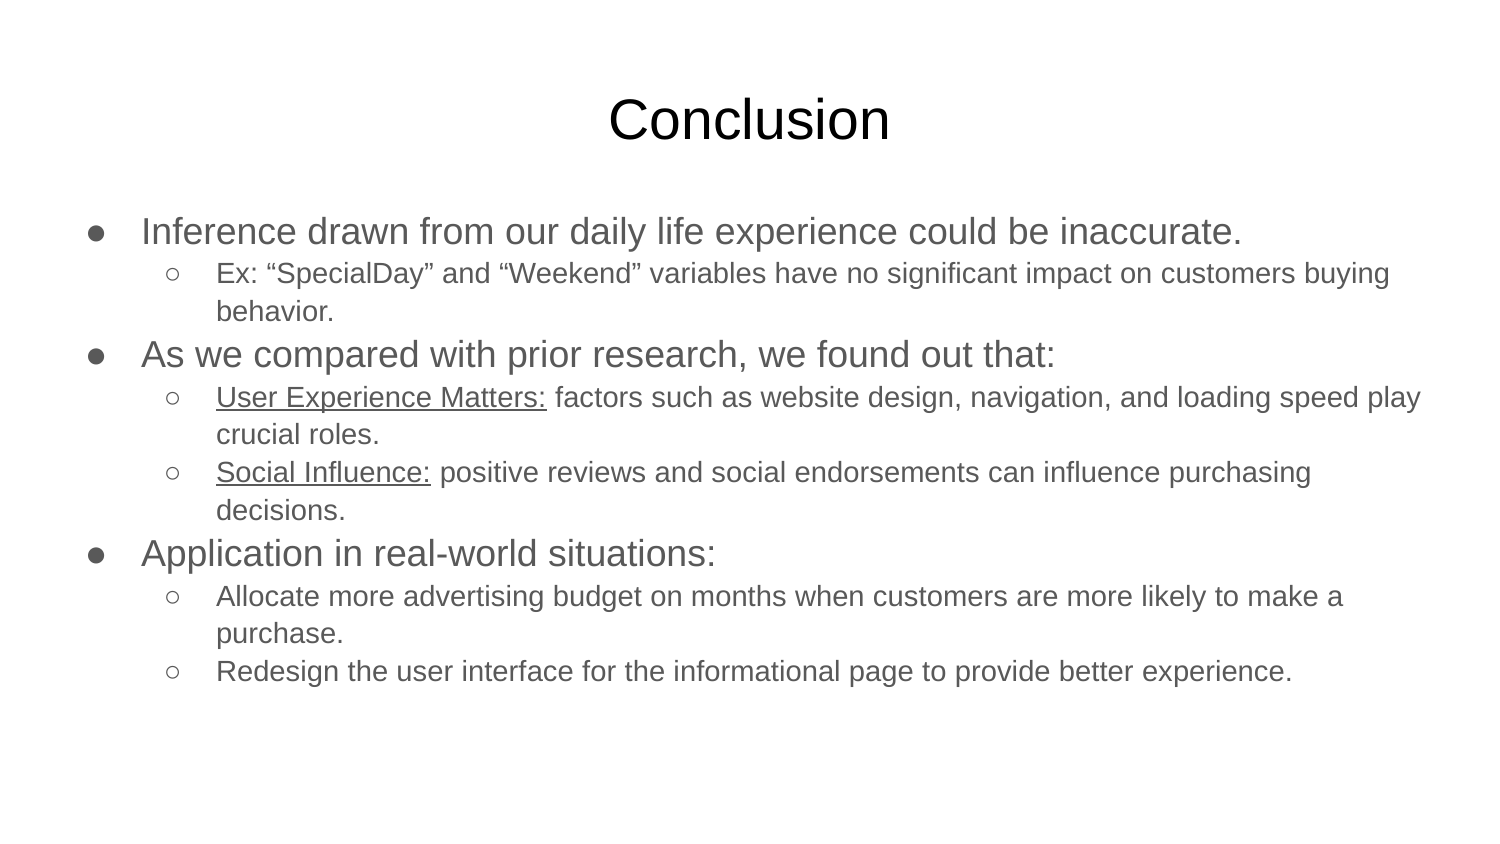

# Conclusion
Inference drawn from our daily life experience could be inaccurate.
Ex: “SpecialDay” and “Weekend” variables have no significant impact on customers buying behavior.
As we compared with prior research, we found out that:
User Experience Matters: factors such as website design, navigation, and loading speed play crucial roles.
Social Influence: positive reviews and social endorsements can influence purchasing decisions.
Application in real-world situations:
Allocate more advertising budget on months when customers are more likely to make a purchase.
Redesign the user interface for the informational page to provide better experience.